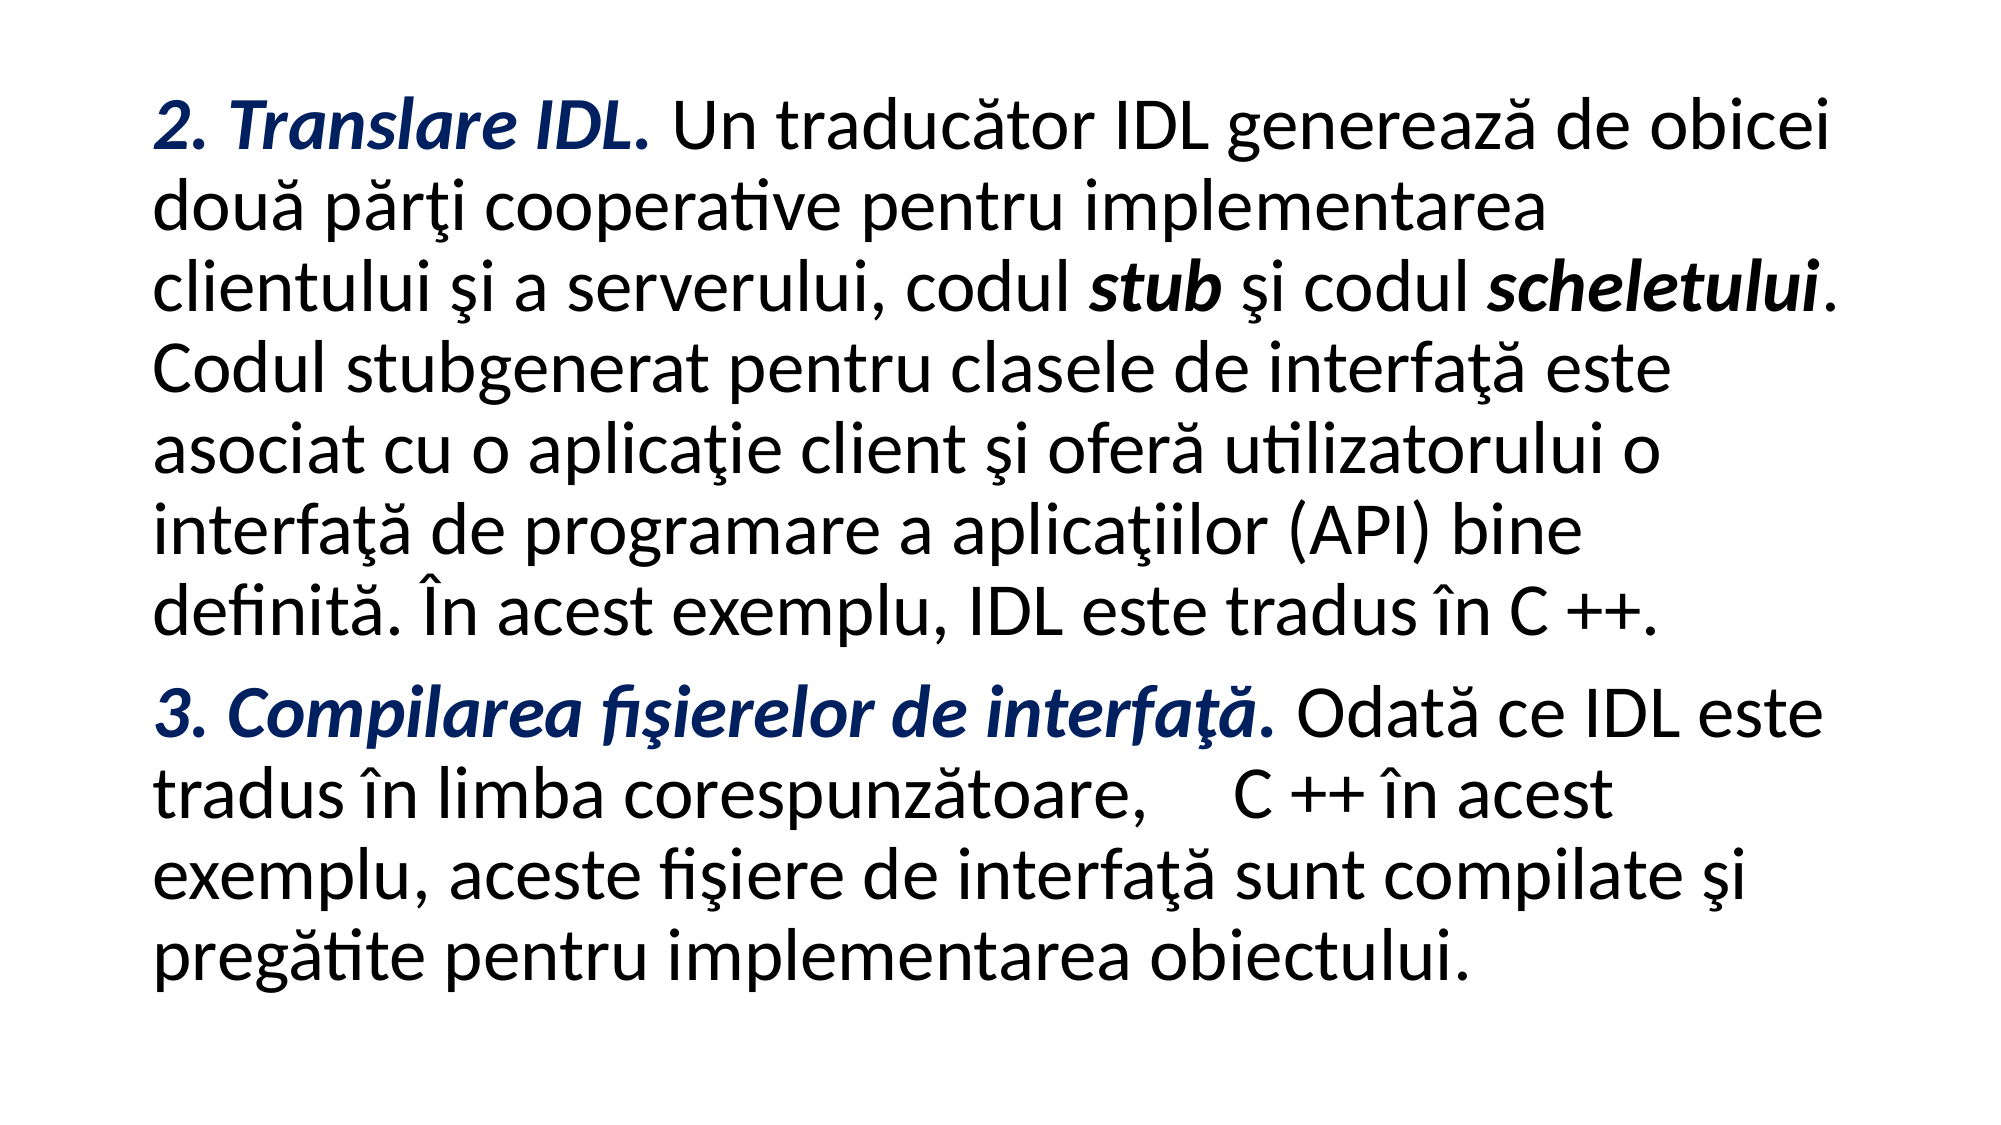

2. Translare IDL. Un traducător IDL generează de obicei două părţi cooperative pentru implementarea clientului şi a serverului, codul stub şi codul scheletului. Codul stubgenerat pentru clasele de interfaţă este asociat cu o aplicaţie client şi oferă utilizatorului o interfaţă de programare a aplicaţiilor (API) bine definită. În acest exemplu, IDL este tradus în C ++.
3. Compilarea fişierelor de interfaţă. Odată ce IDL este tradus în limba corespunzătoare,     C ++ în acest exemplu, aceste fişiere de interfaţă sunt compilate şi pregătite pentru implementarea obiectului.